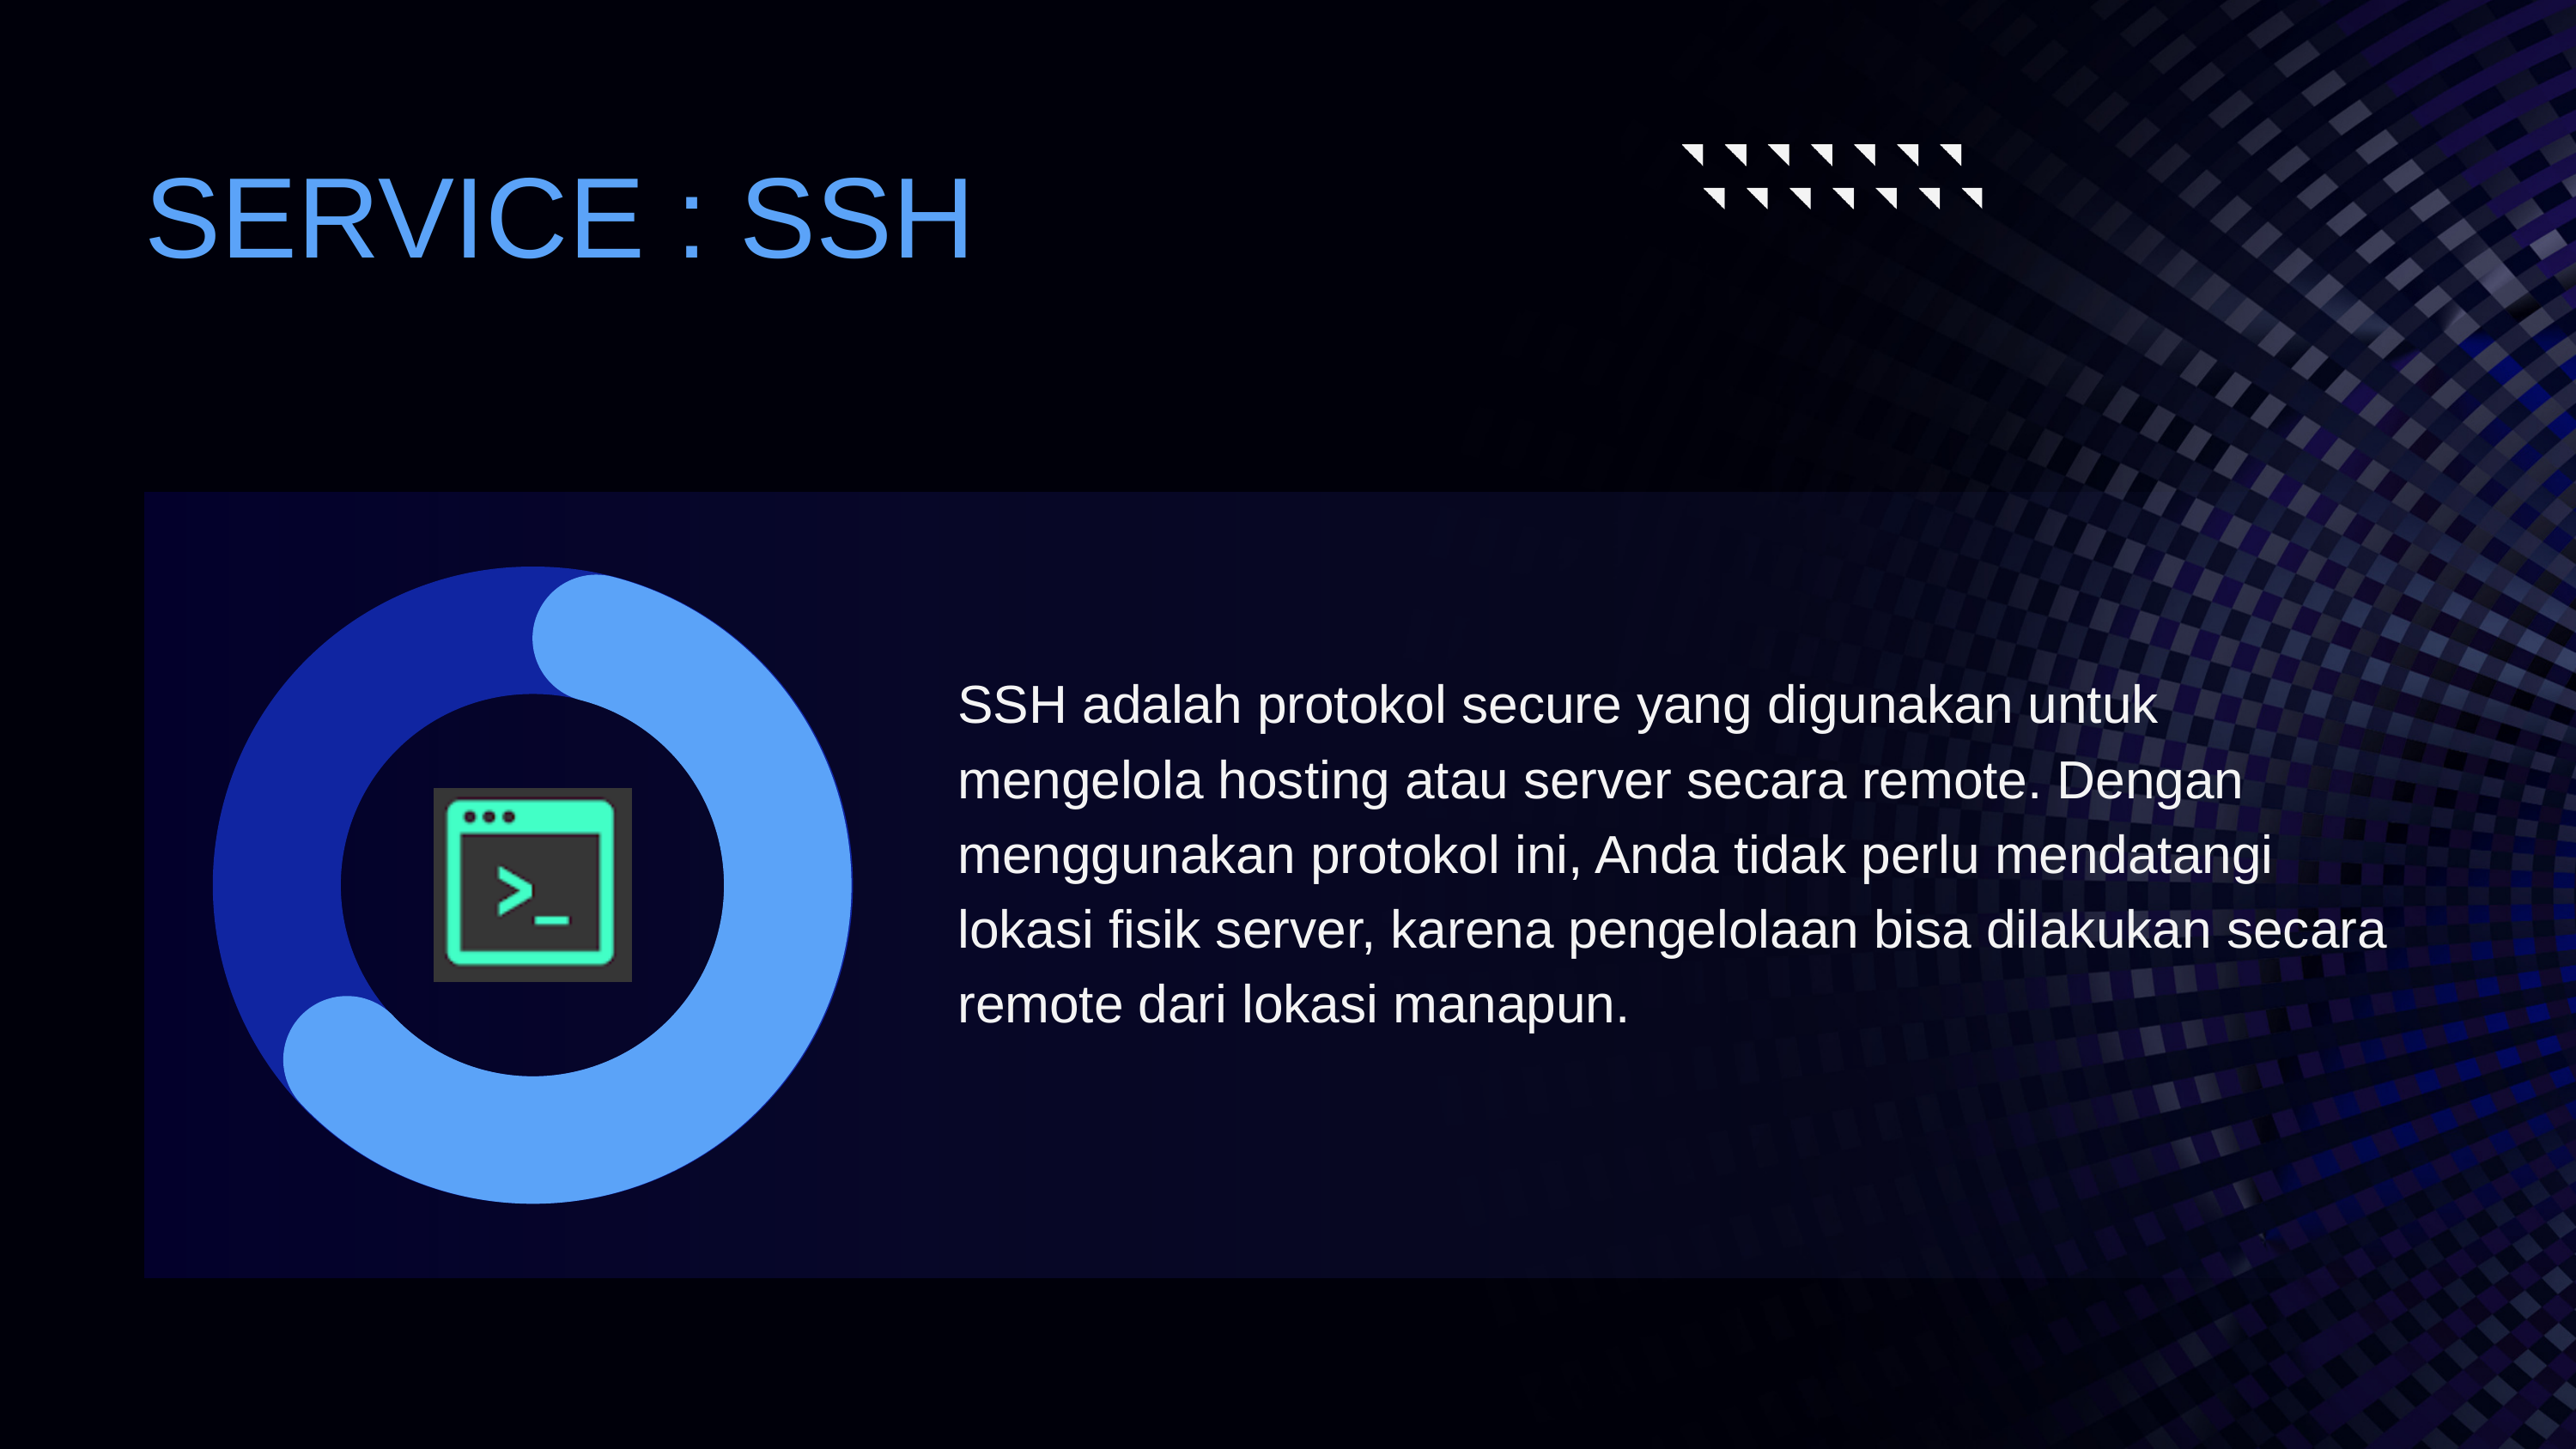

SERVICE : SSH

SSH adalah protokol secure yang digunakan untuk mengelola hosting atau server secara remote. Dengan menggunakan protokol ini, Anda tidak perlu mendatangi lokasi fisik server, karena pengelolaan bisa dilakukan secara remote dari lokasi manapun.